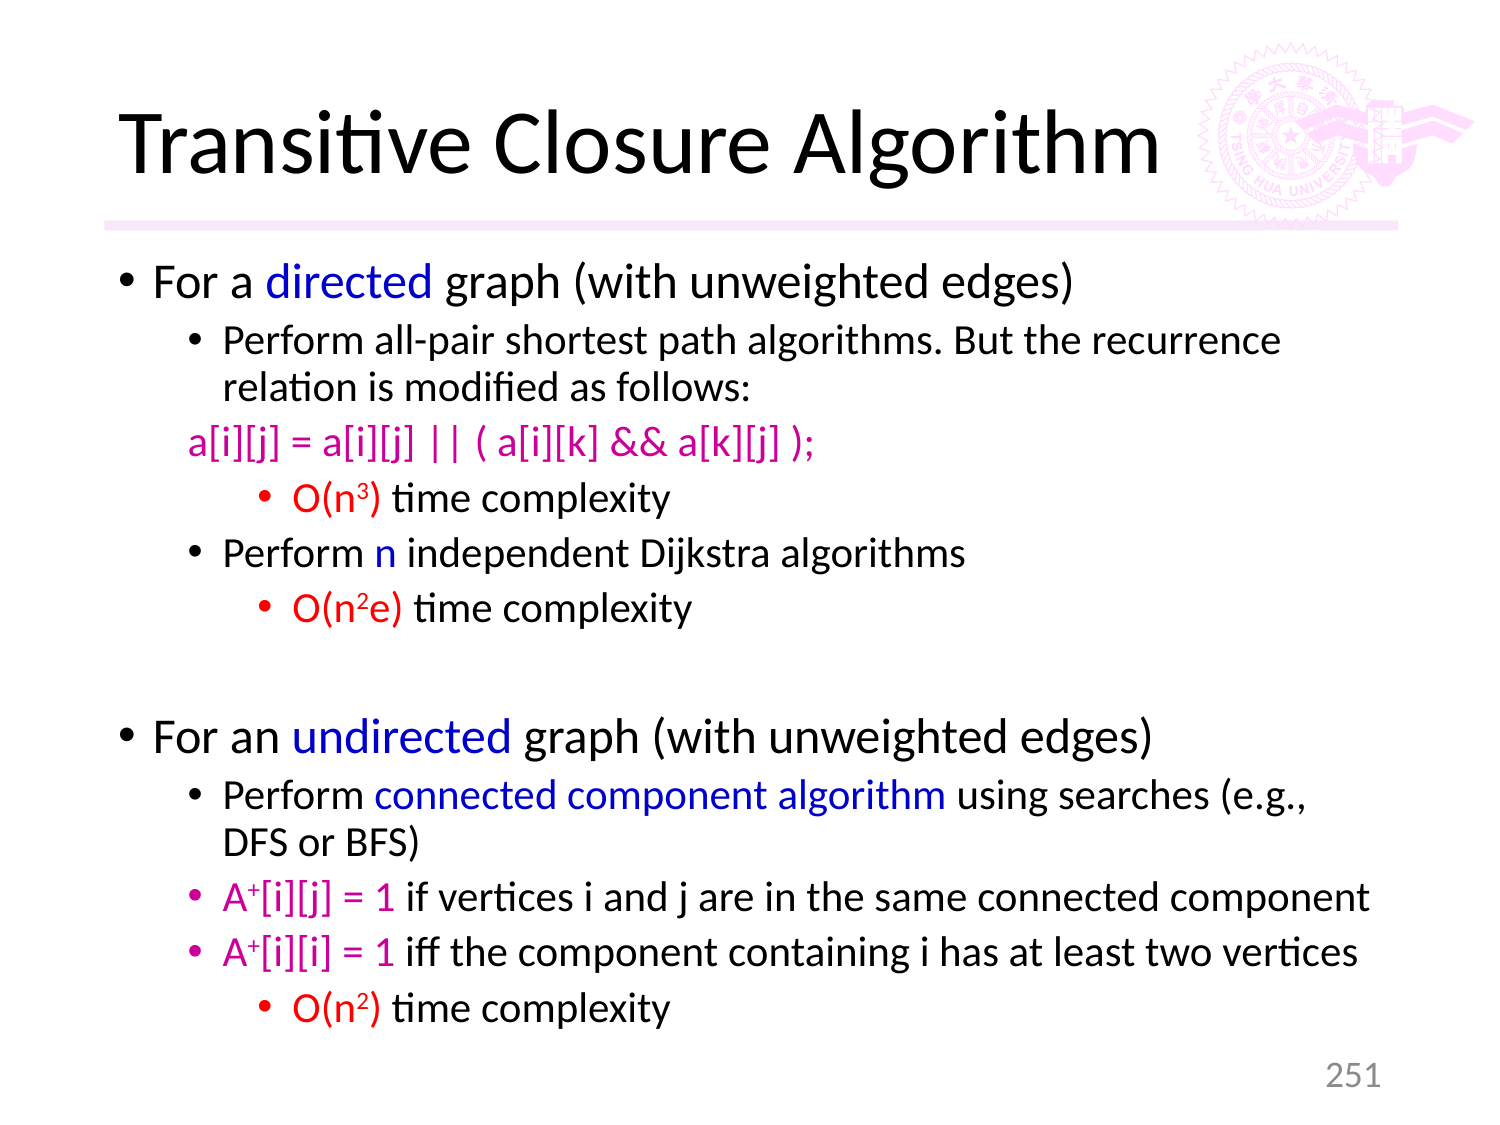

# Transitive Closure Algorithm
For a directed graph (with unweighted edges)
Perform all-pair shortest path algorithms. But the recurrence relation is modified as follows:
	a[i][j] = a[i][j] || ( a[i][k] && a[k][j] );
O(n3) time complexity
Perform n independent Dijkstra algorithms
O(n2e) time complexity

For an undirected graph (with unweighted edges)
Perform connected component algorithm using searches (e.g., DFS or BFS)
A+[i][j] = 1 if vertices i and j are in the same connected component
A+[i][i] = 1 iff the component containing i has at least two vertices
O(n2) time complexity

251